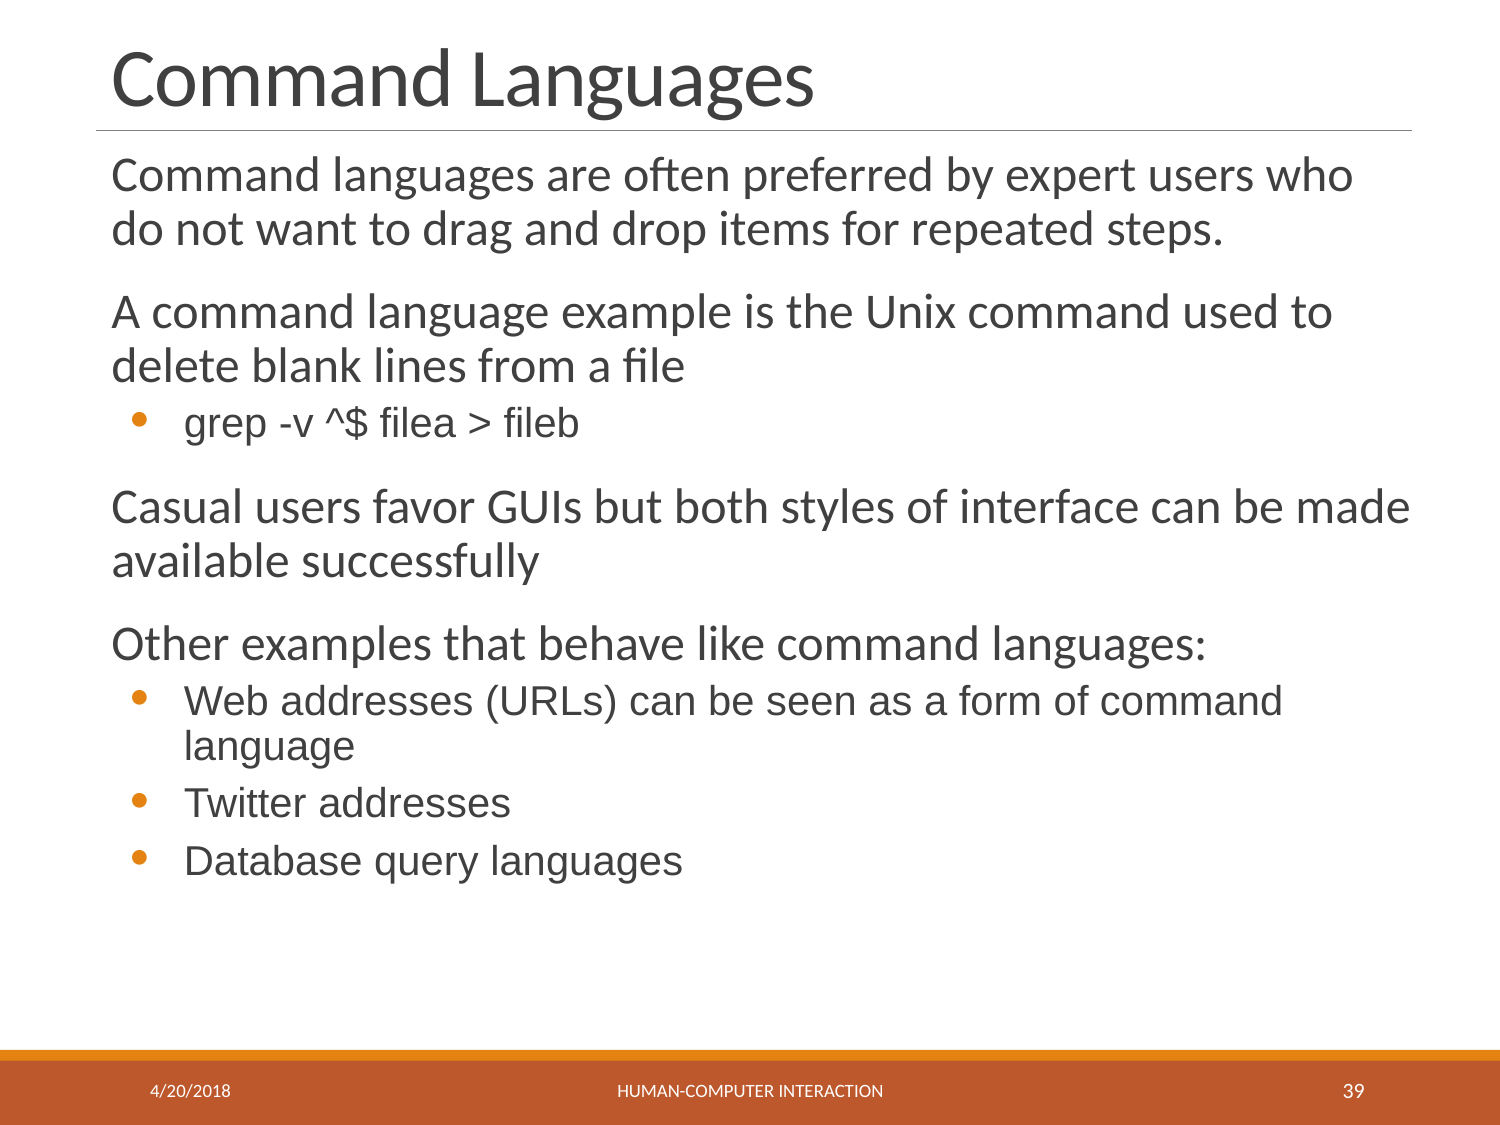

# Command Languages
Command languages are often preferred by expert users who do not want to drag and drop items for repeated steps.
A command language example is the Unix command used to delete blank lines from a file
grep -v ^$ filea > fileb
Casual users favor GUIs but both styles of interface can be made available successfully
Other examples that behave like command languages:
Web addresses (URLs) can be seen as a form of command language
Twitter addresses
Database query languages
4/20/2018
Human-computer interaction
39